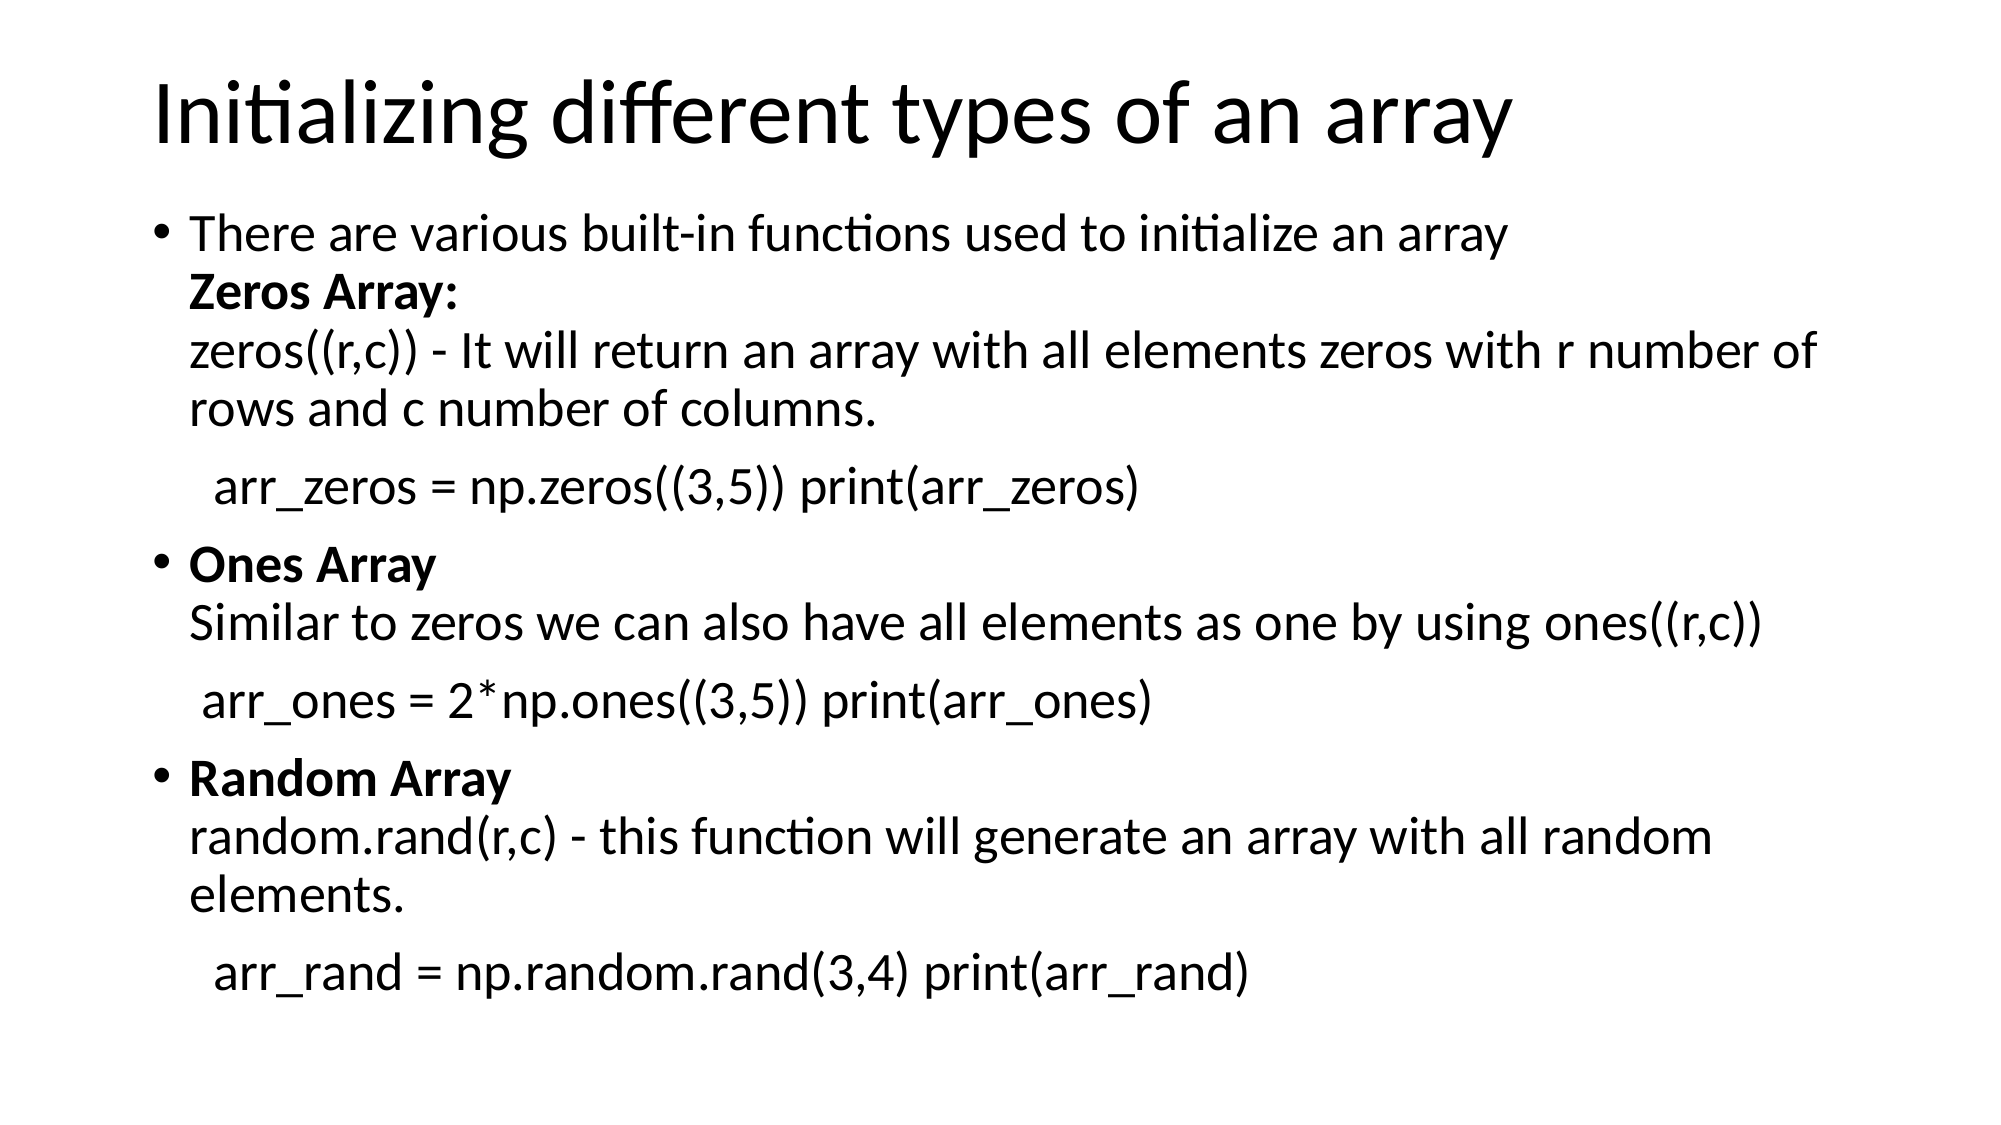

# Initializing different types of an array
There are various built-in functions used to initialize an array
Zeros Array:
zeros((r,c)) - It will return an array with all elements zeros with r number of rows and c number of columns.
     arr_zeros = np.zeros((3,5)) print(arr_zeros)
Ones Array
Similar to zeros we can also have all elements as one by using ones((r,c))
    arr_ones = 2*np.ones((3,5)) print(arr_ones)
Random Array
random.rand(r,c) - this function will generate an array with all random elements.
     arr_rand = np.random.rand(3,4) print(arr_rand)